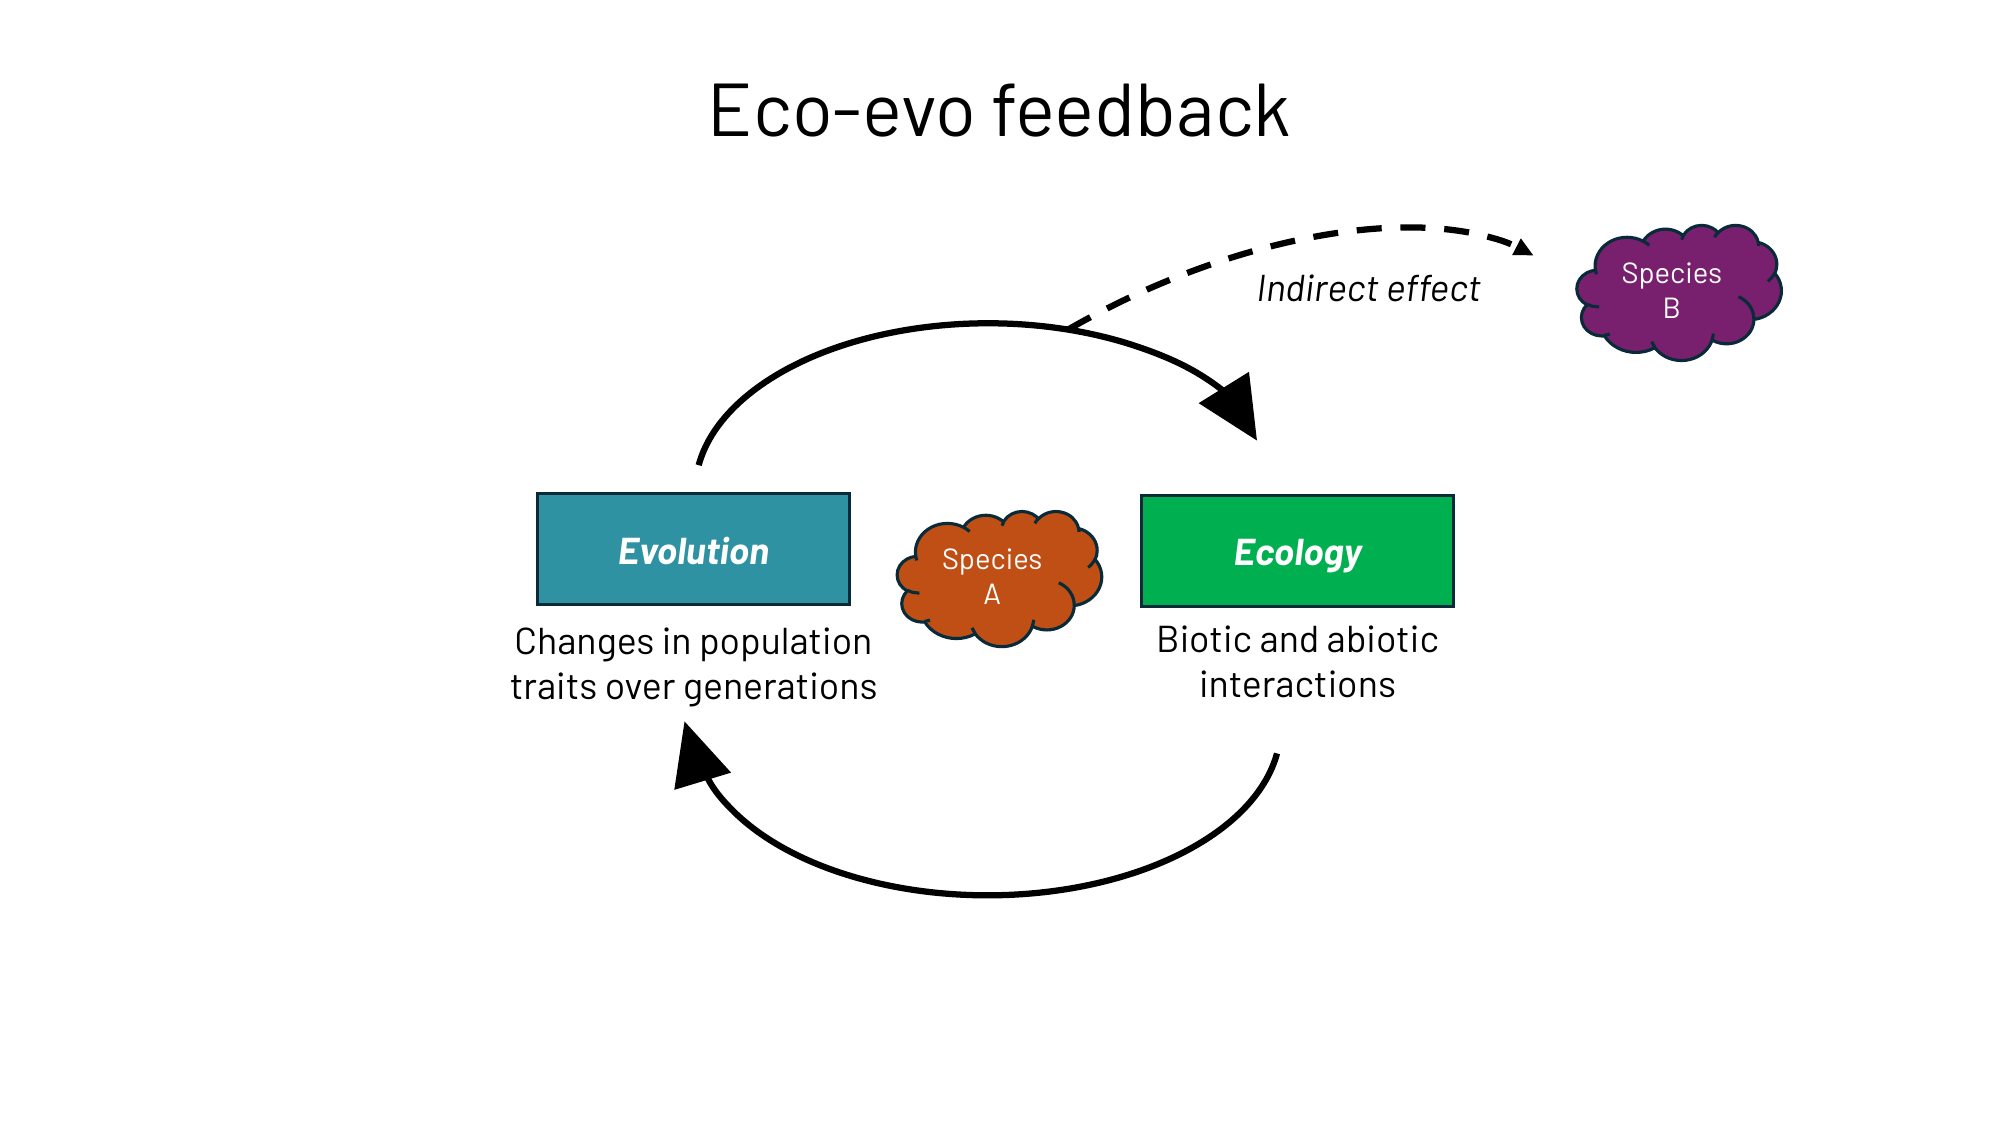

Eco-evo feedback
Species B
Indirect effect

Evolution
Ecology
Species A

Biotic and abiotic interactions
Changes in population traits over generations